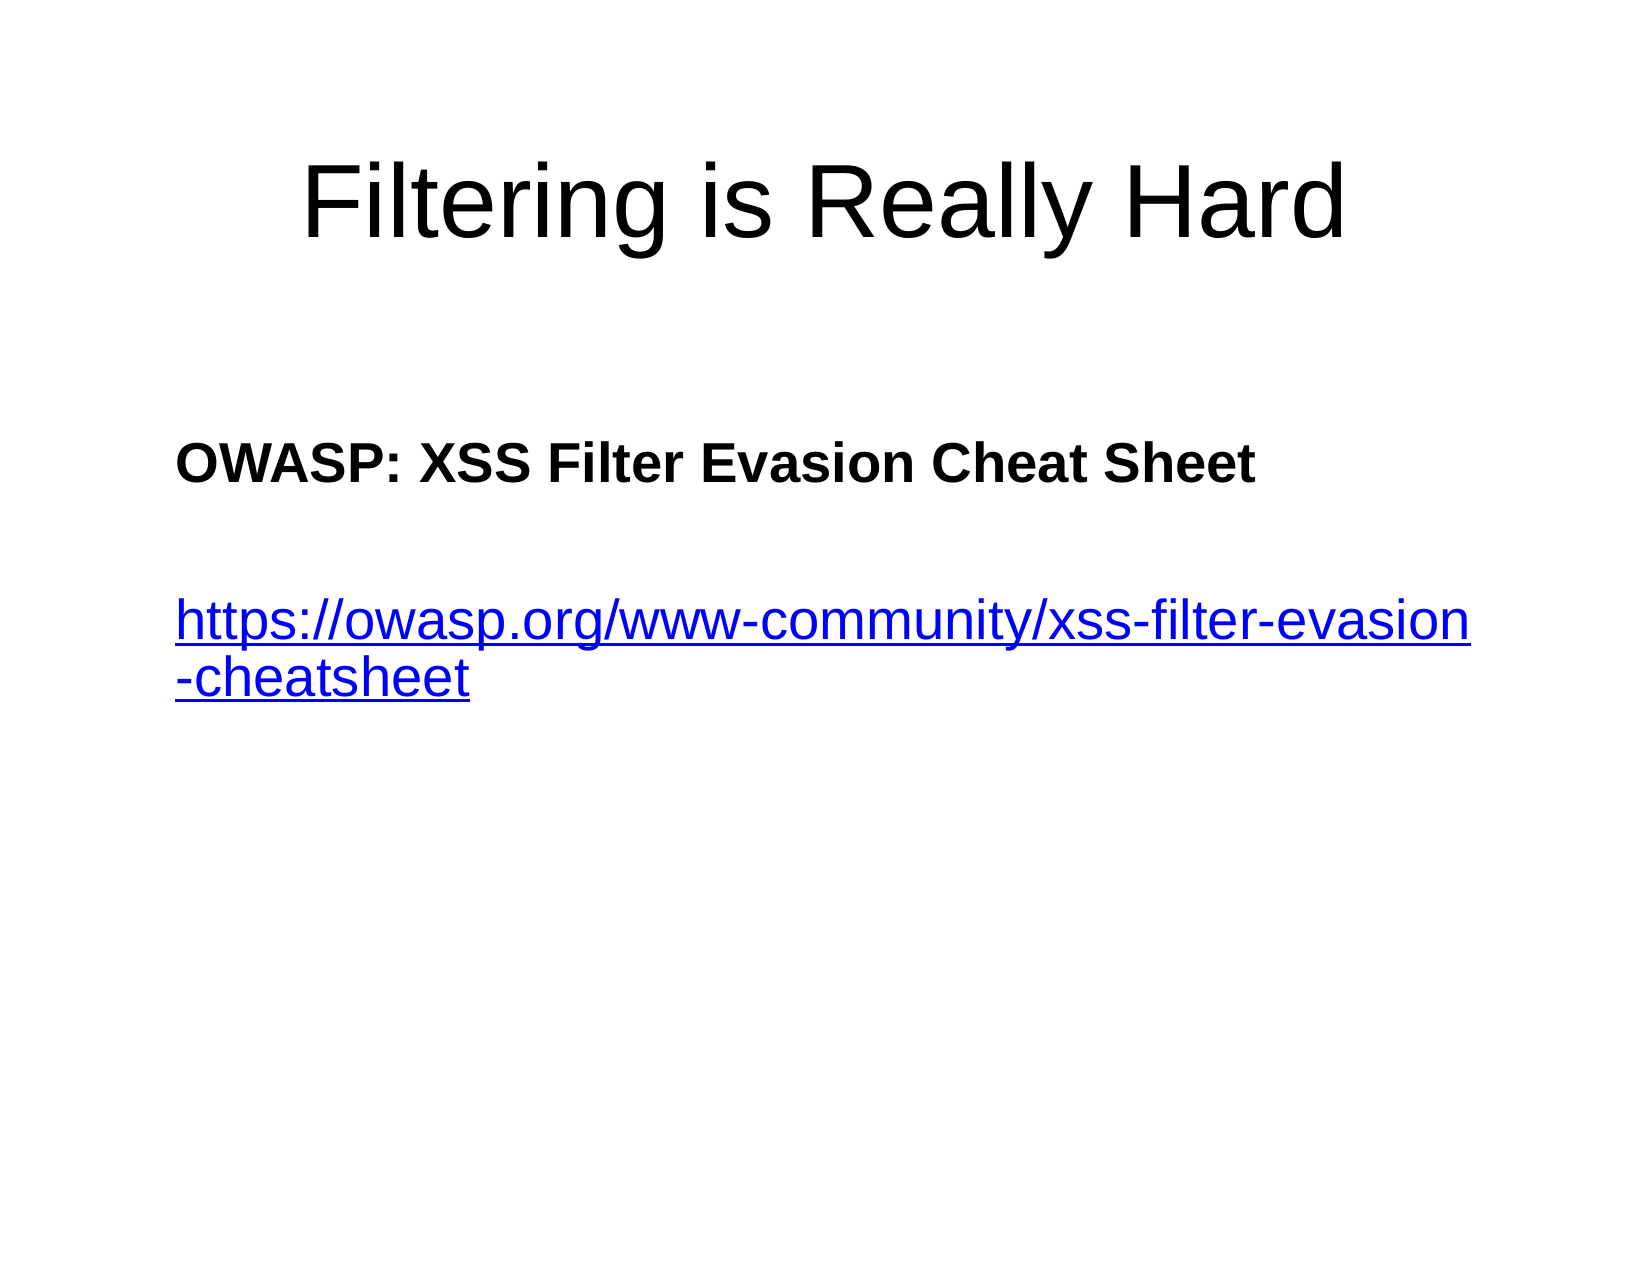

# Filtering is Really Hard
OWASP: XSS Filter Evasion Cheat Sheet

https://owasp.org/www-community/xss-filter-evasion-cheatsheet